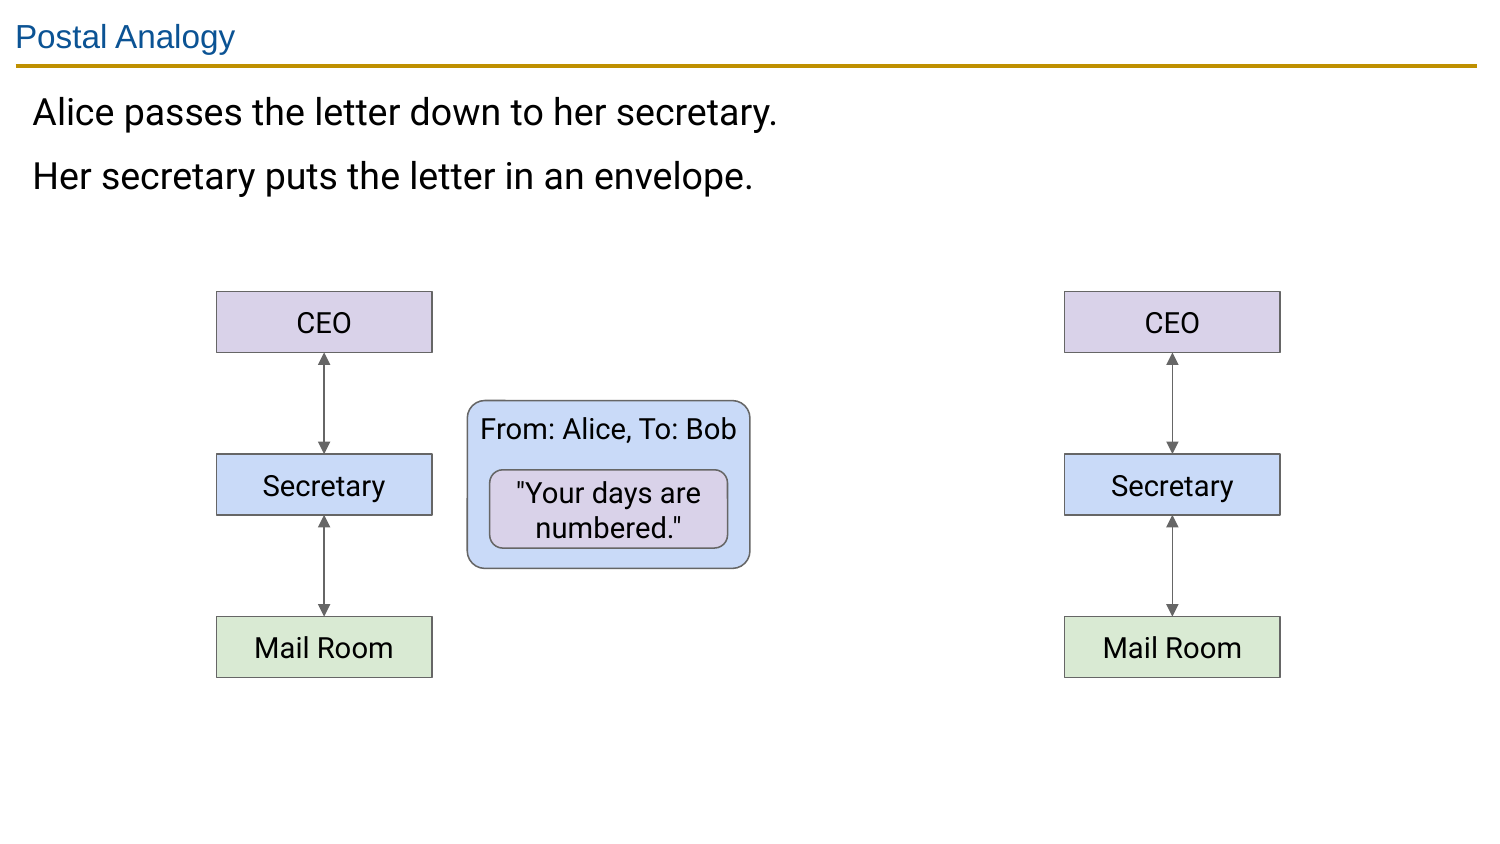

# Postal Analogy
Alice passes the letter down to her secretary.
Her secretary puts the letter in an envelope.
CEO
CEO
From: Alice, To: Bob
Secretary
Secretary
"Your days are numbered."
Mail Room
Mail Room